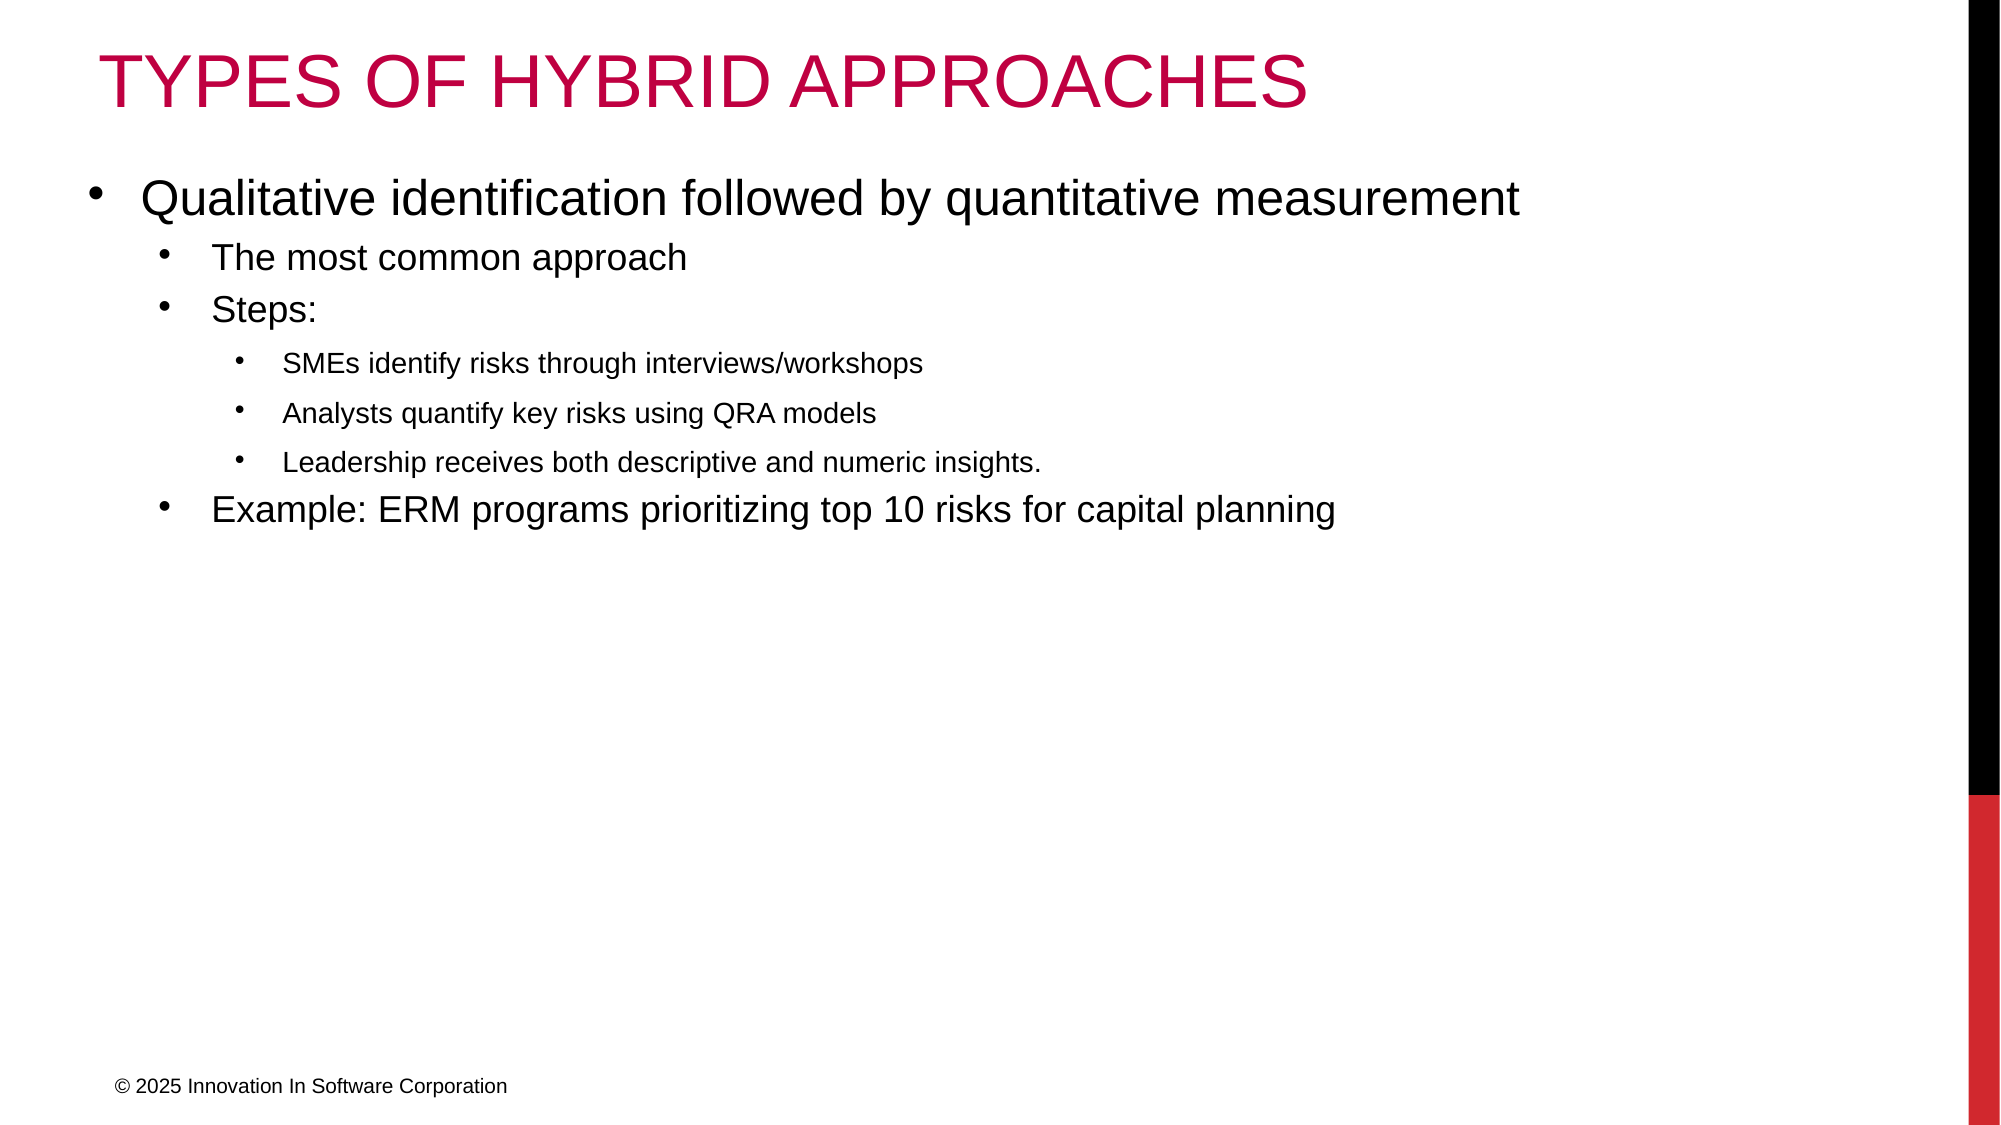

# Types of Hybrid Approaches
Qualitative identification followed by quantitative measurement
The most common approach
Steps:
SMEs identify risks through interviews/workshops
Analysts quantify key risks using QRA models
Leadership receives both descriptive and numeric insights.
Example: ERM programs prioritizing top 10 risks for capital planning

© 2025 Innovation In Software Corporation